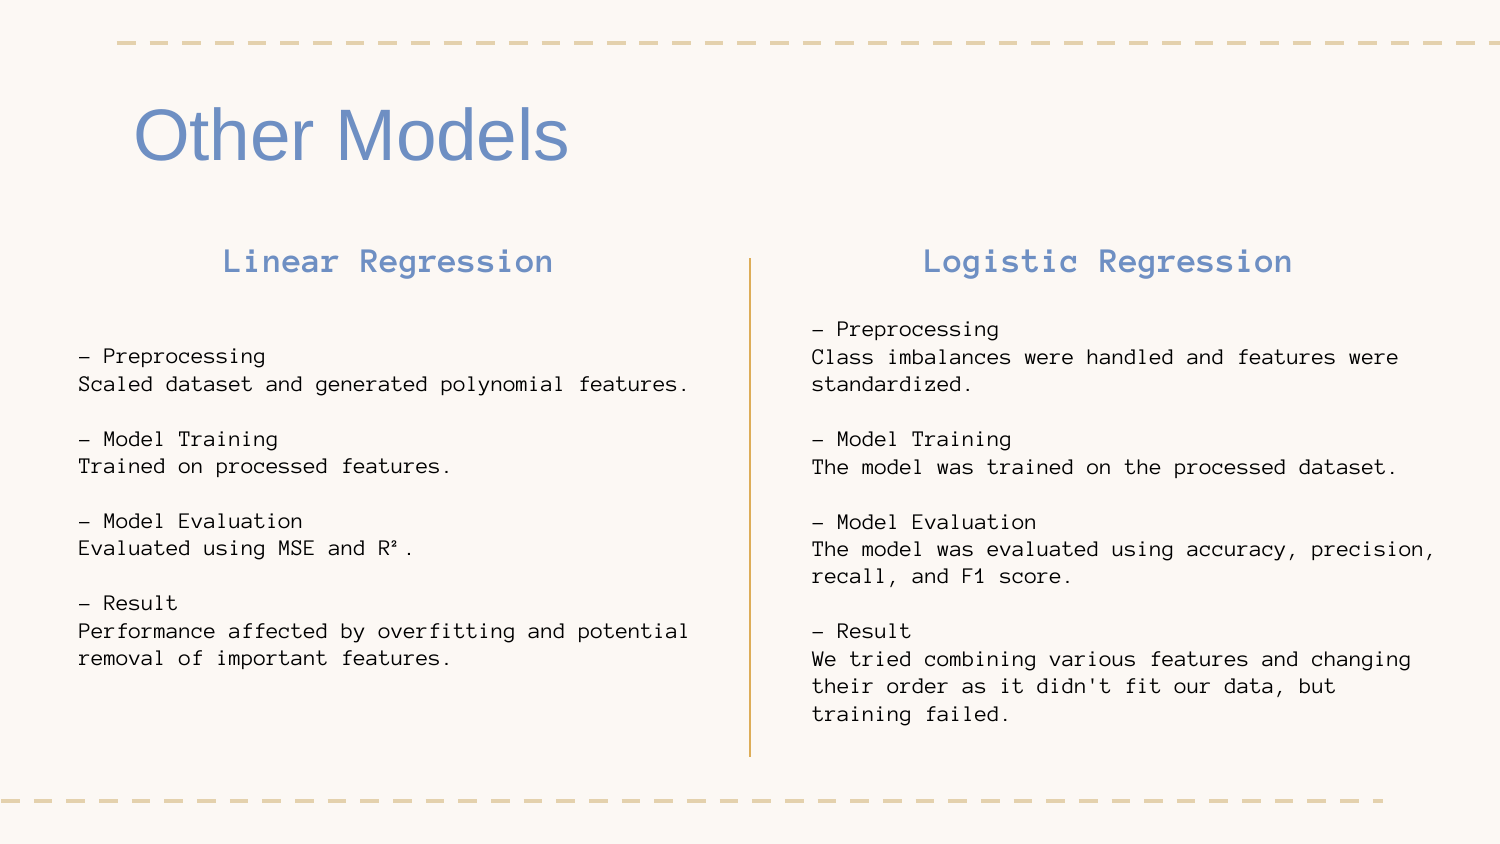

# Other Models
Linear Regression
Logistic Regression
- Preprocessing
Class imbalances were handled and features were standardized.

- Model Training
The model was trained on the processed dataset.

- Model Evaluation
The model was evaluated using accuracy, precision, recall, and F1 score.

- Result
We tried combining various features and changing their order as it didn't fit our data, but training failed.
- Preprocessing
Scaled dataset and generated polynomial features.

- Model Training
Trained on processed features.

- Model Evaluation
Evaluated using MSE and R².

- Result
Performance affected by overfitting and potential removal of important features.